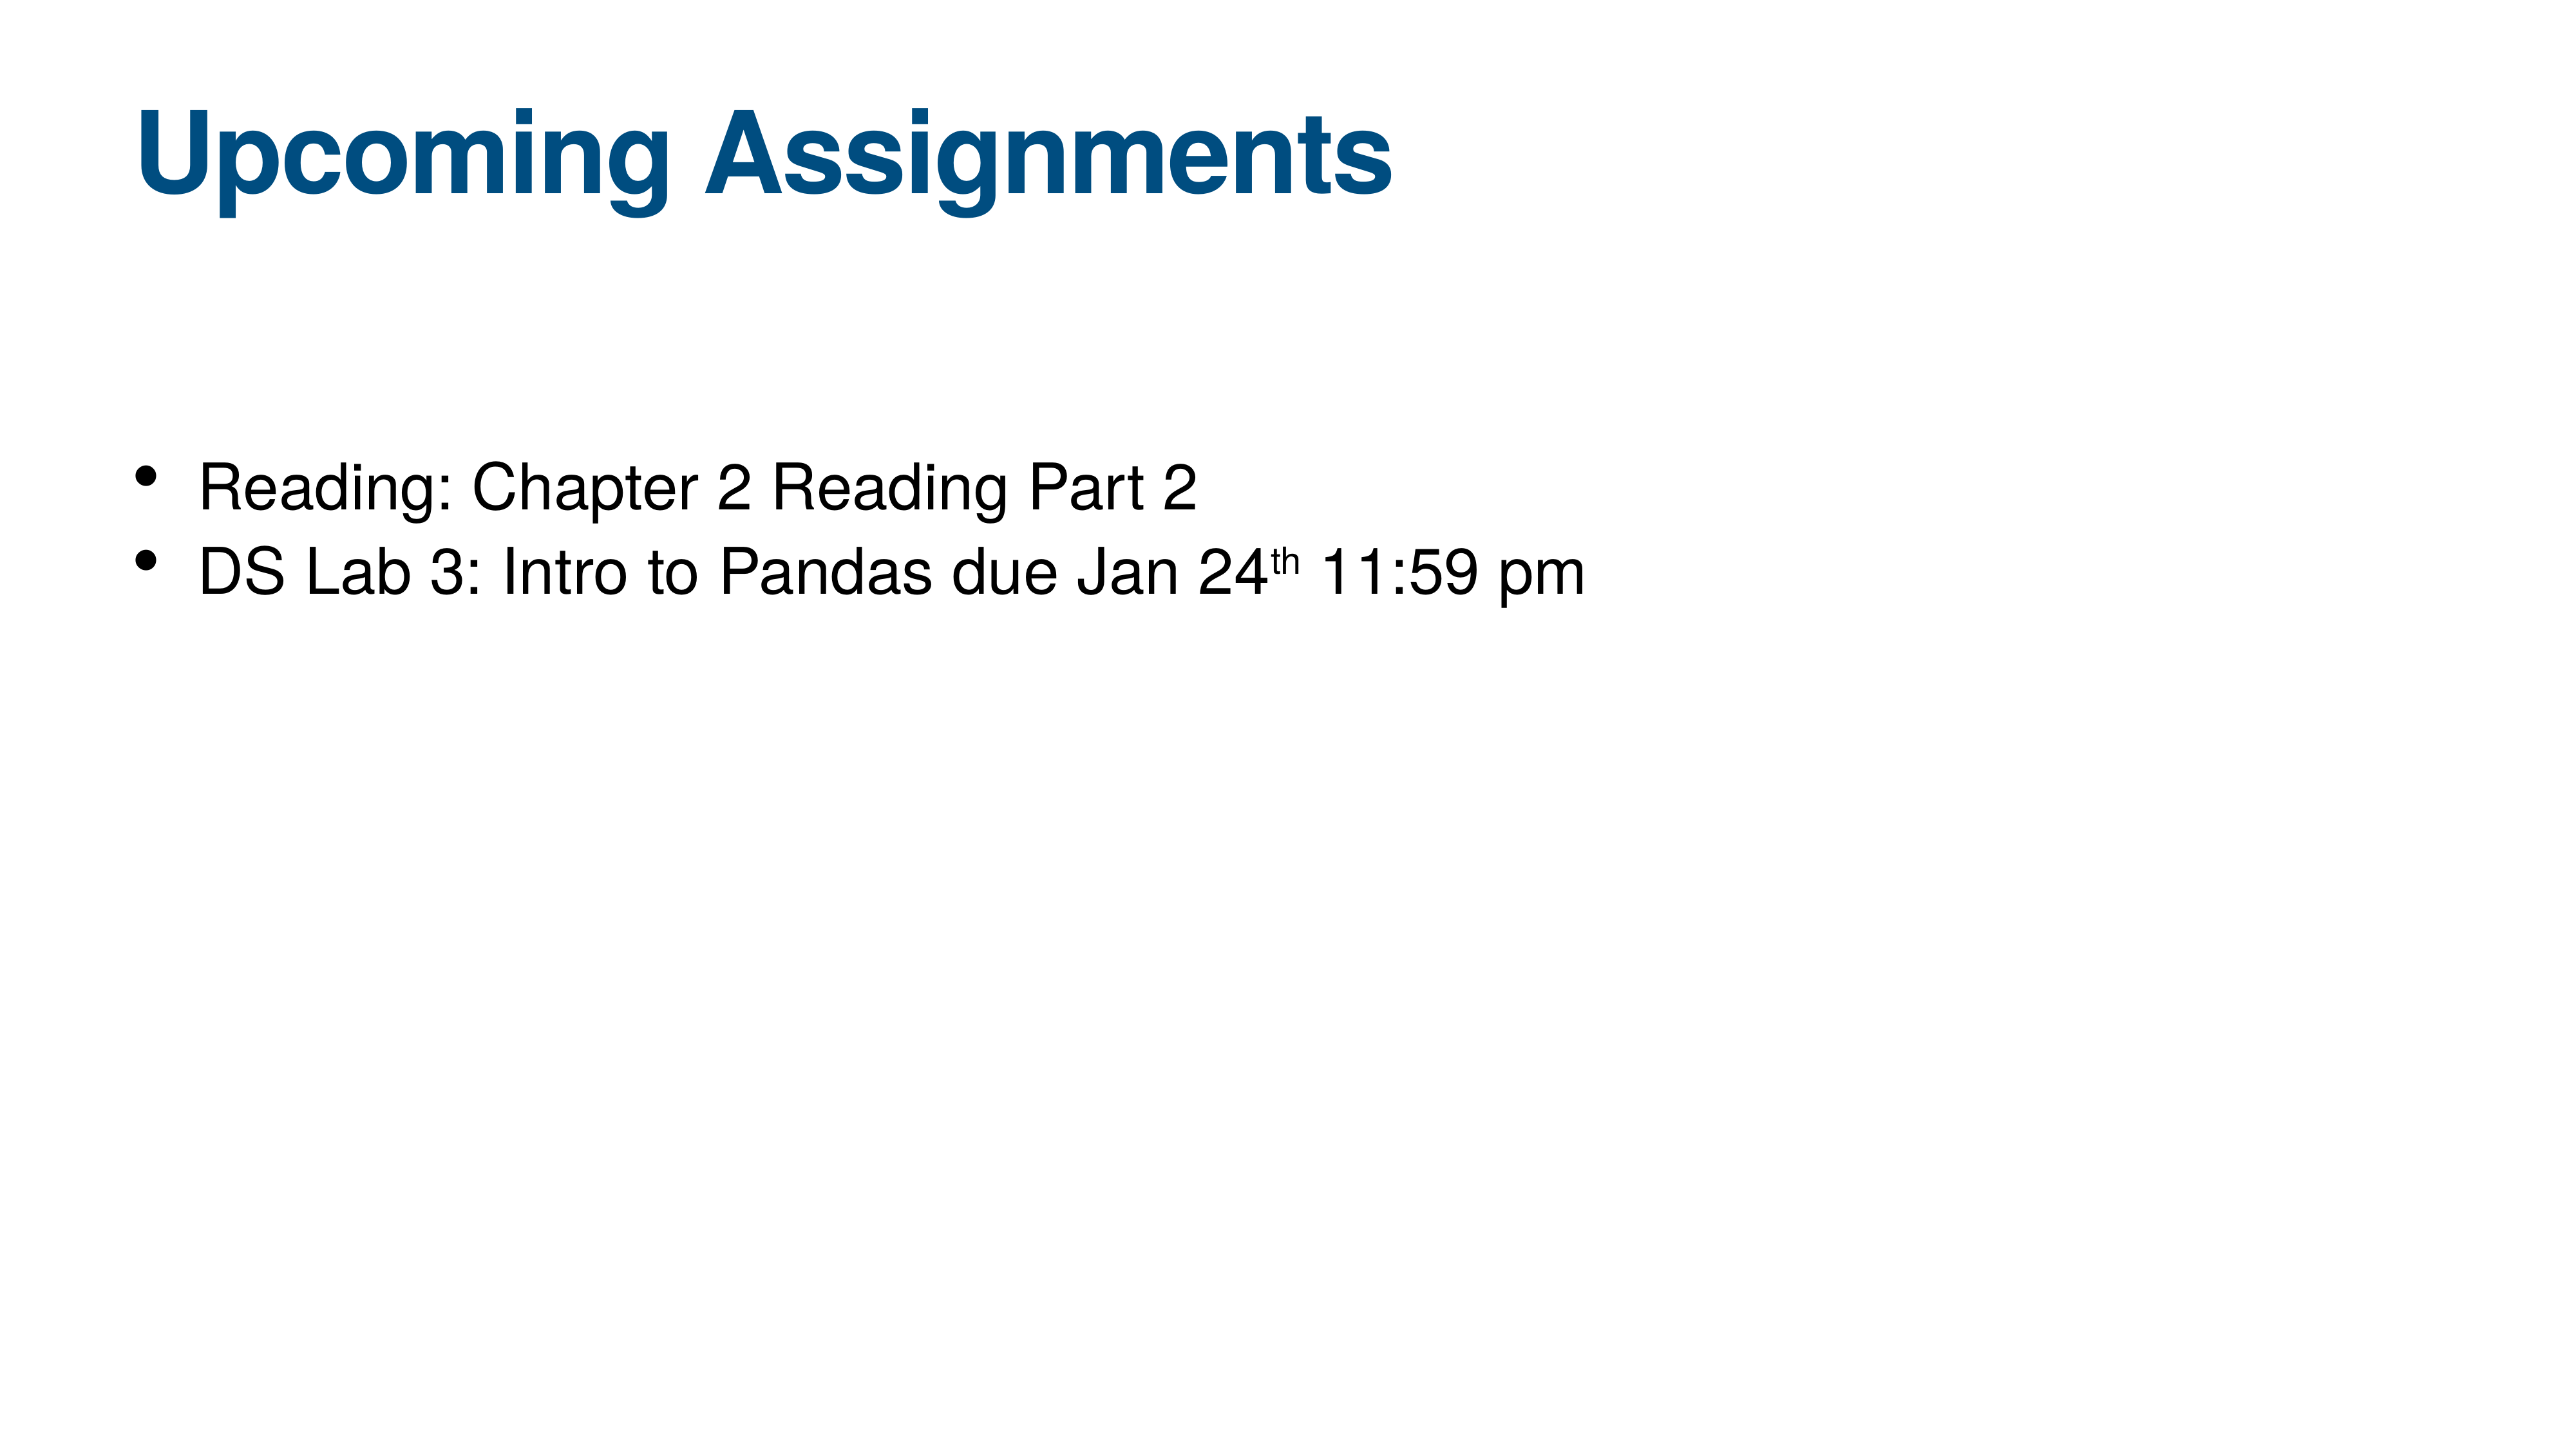

# Upcoming Assignments

Reading: Chapter 2 Reading Part 2
DS Lab 3: Intro to Pandas due Jan 24th 11:59 pm